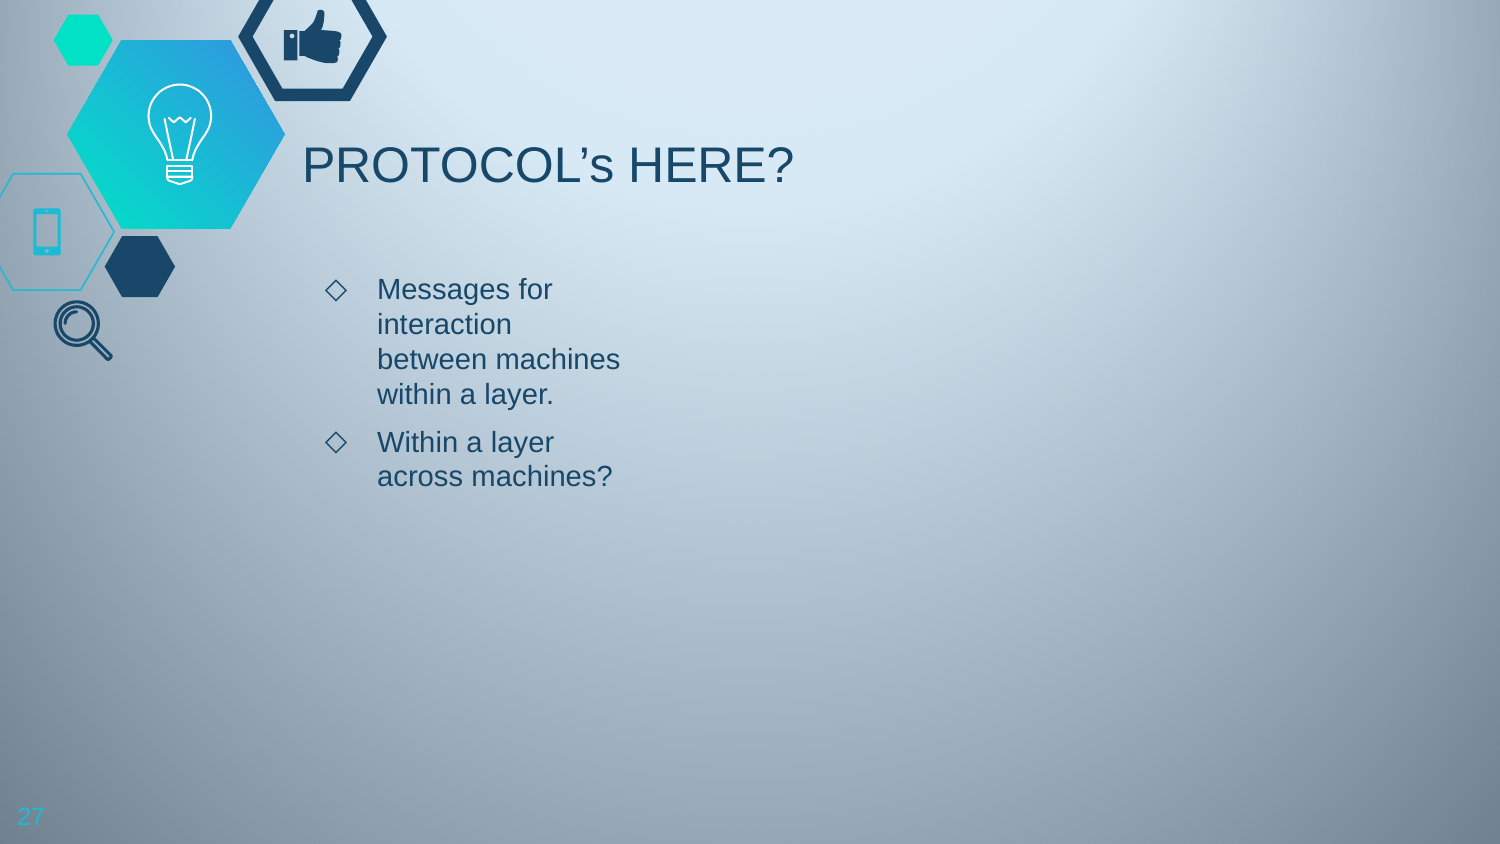

# PROTOCOL’s HERE?
Messages for interaction between machines within a layer.
Within a layer across machines?

27